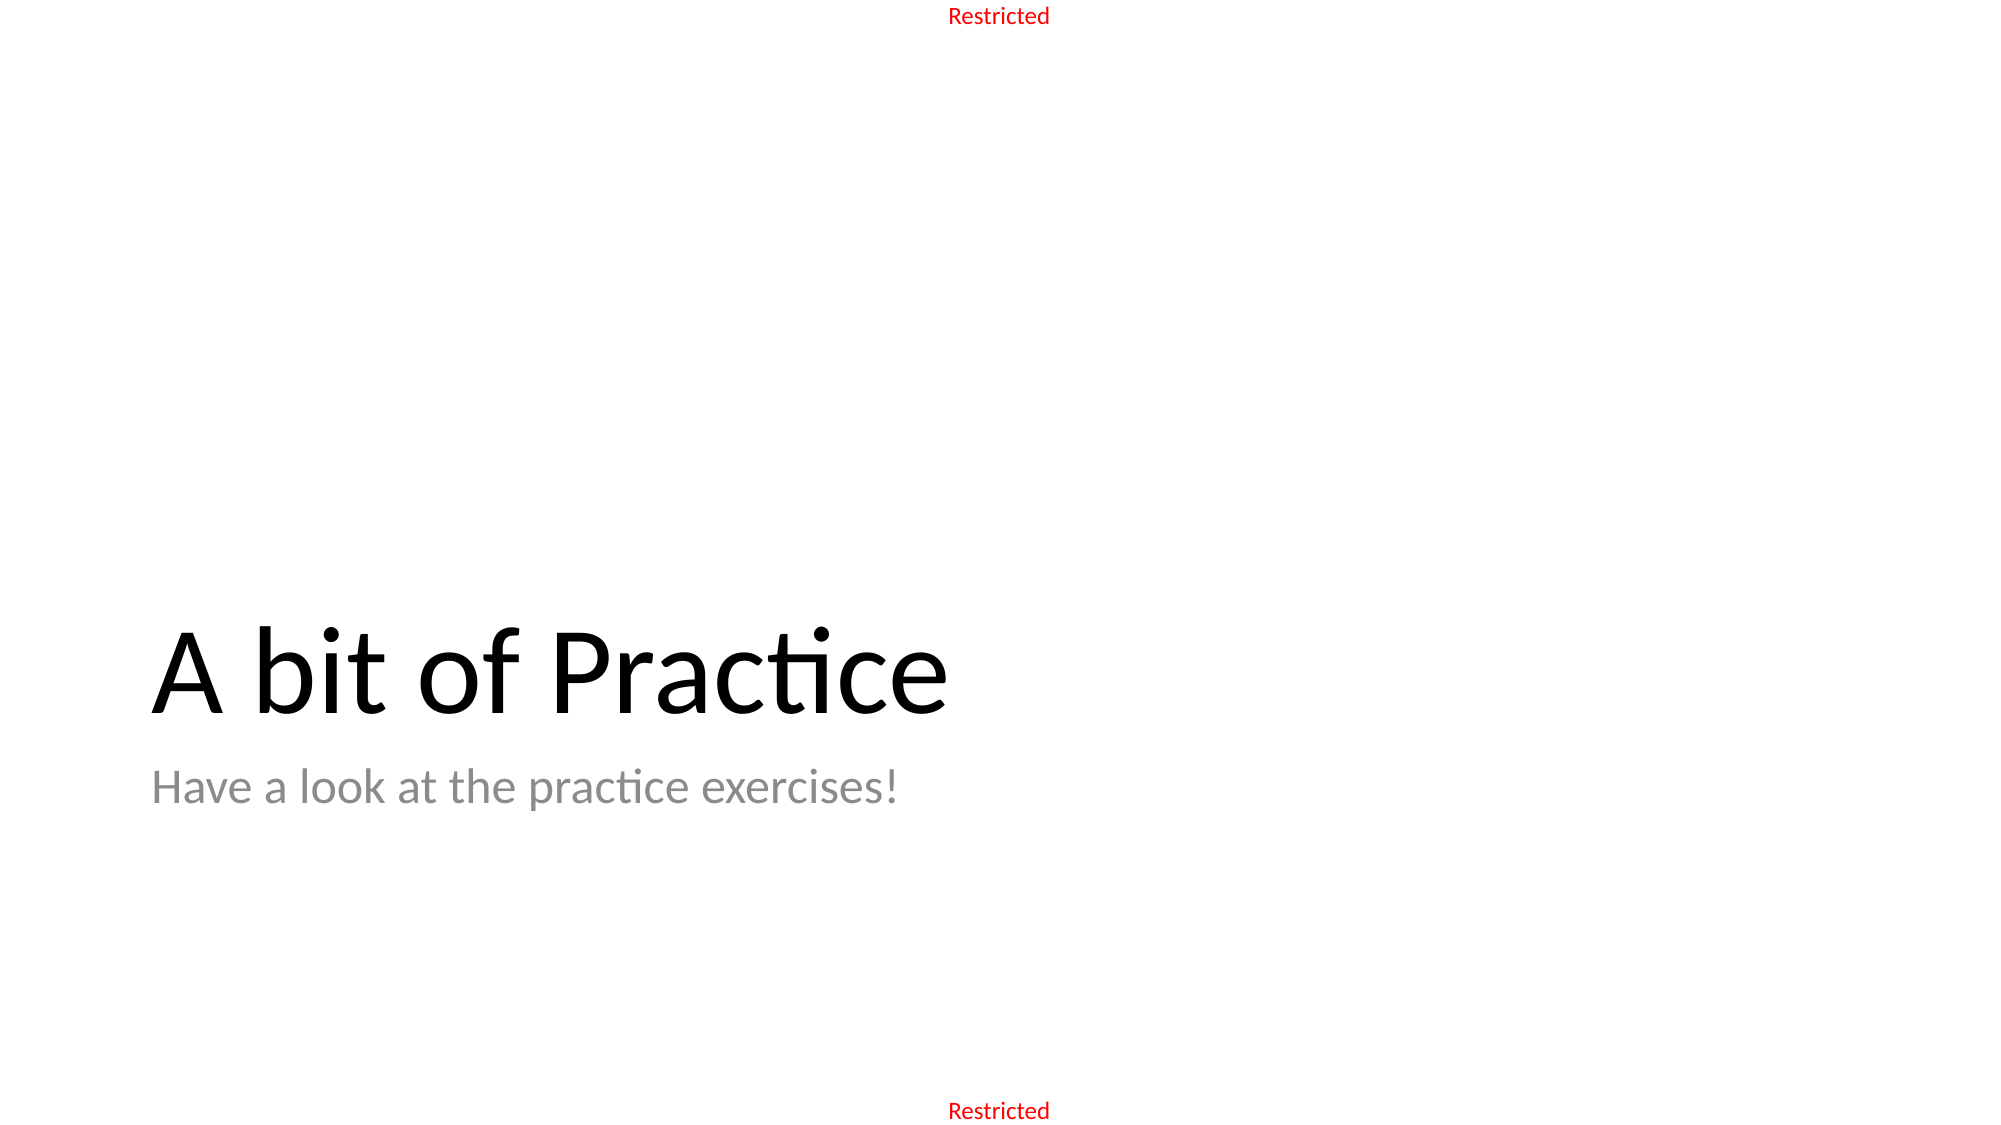

# A bit of Practice
Have a look at the practice exercises!